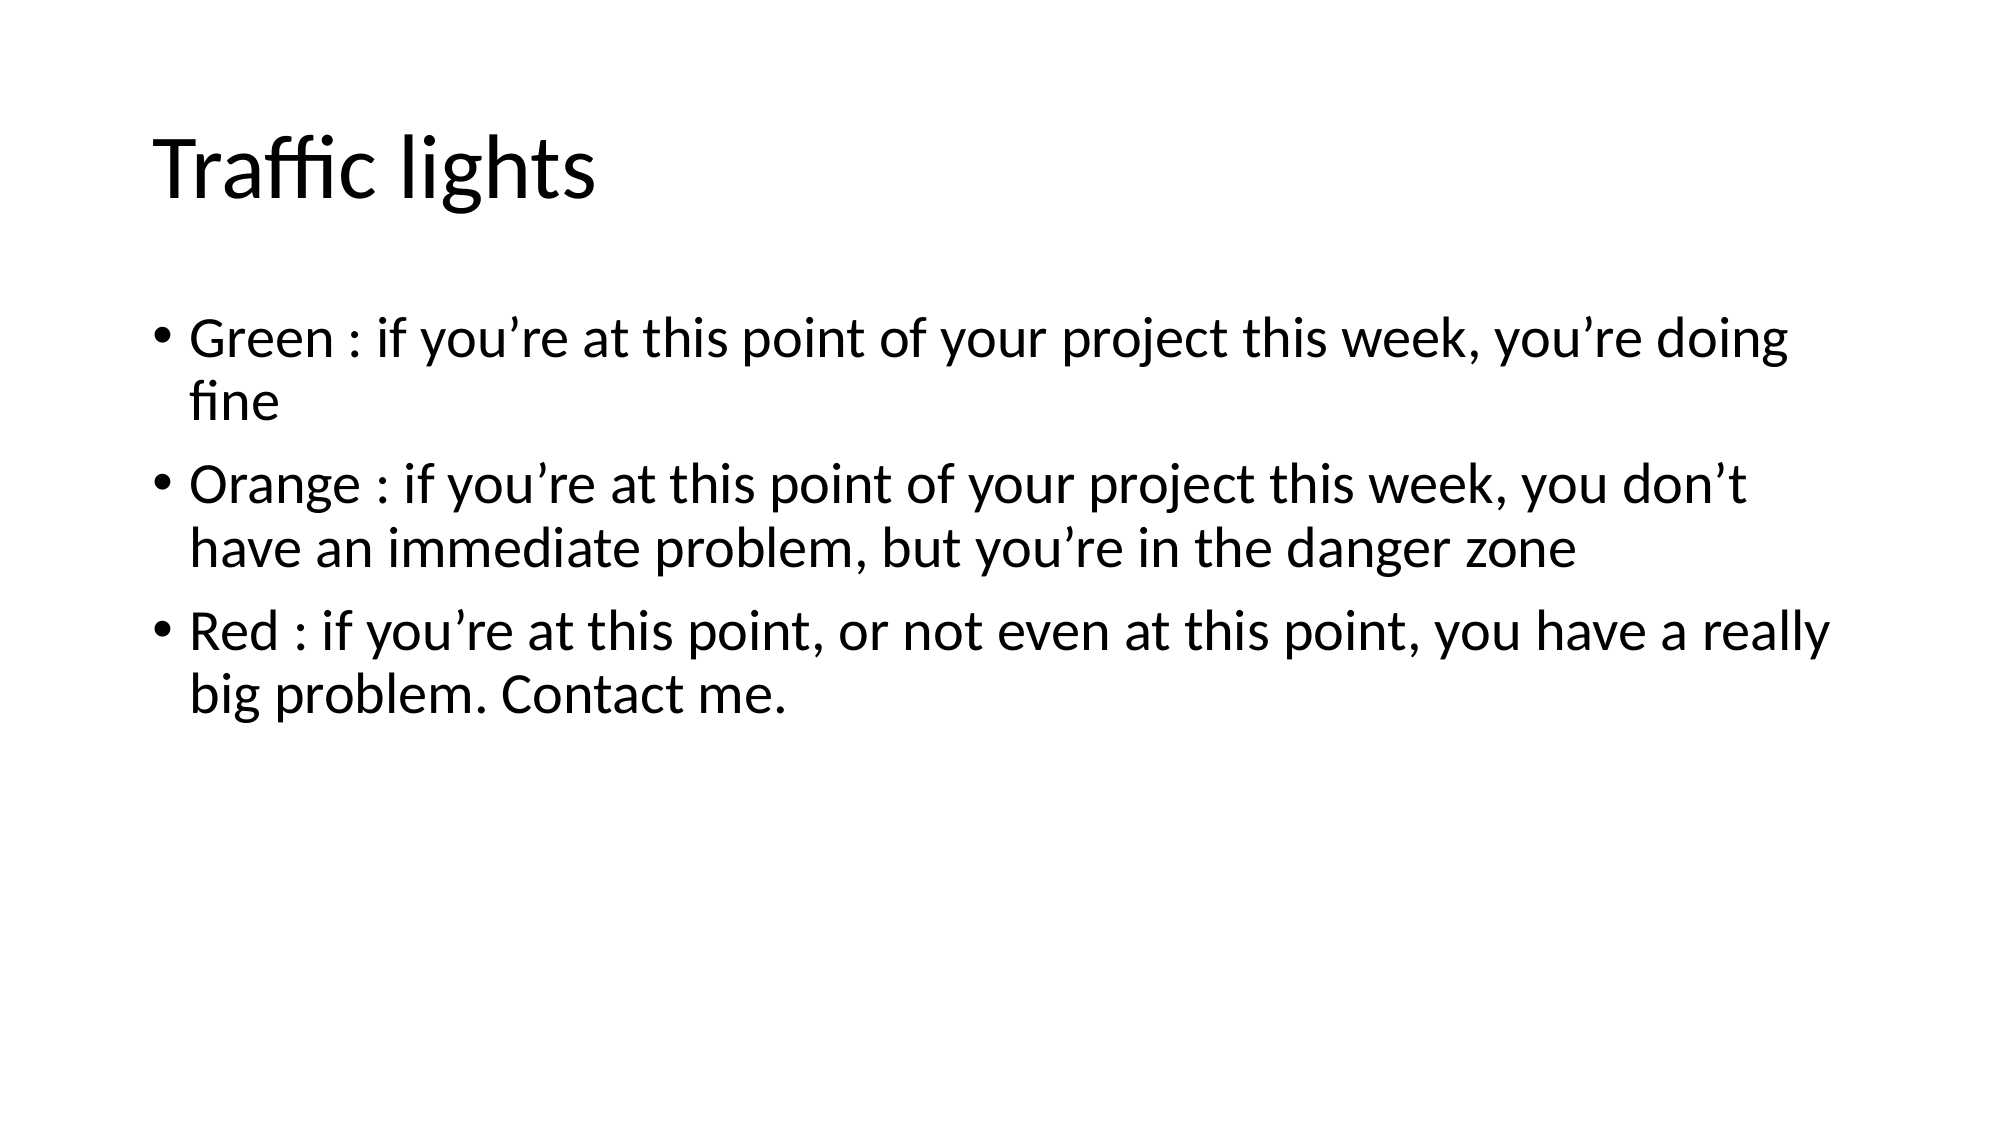

# Traffic lights
Green : if you’re at this point of your project this week, you’re doing fine
Orange : if you’re at this point of your project this week, you don’t have an immediate problem, but you’re in the danger zone
Red : if you’re at this point, or not even at this point, you have a really big problem. Contact me.